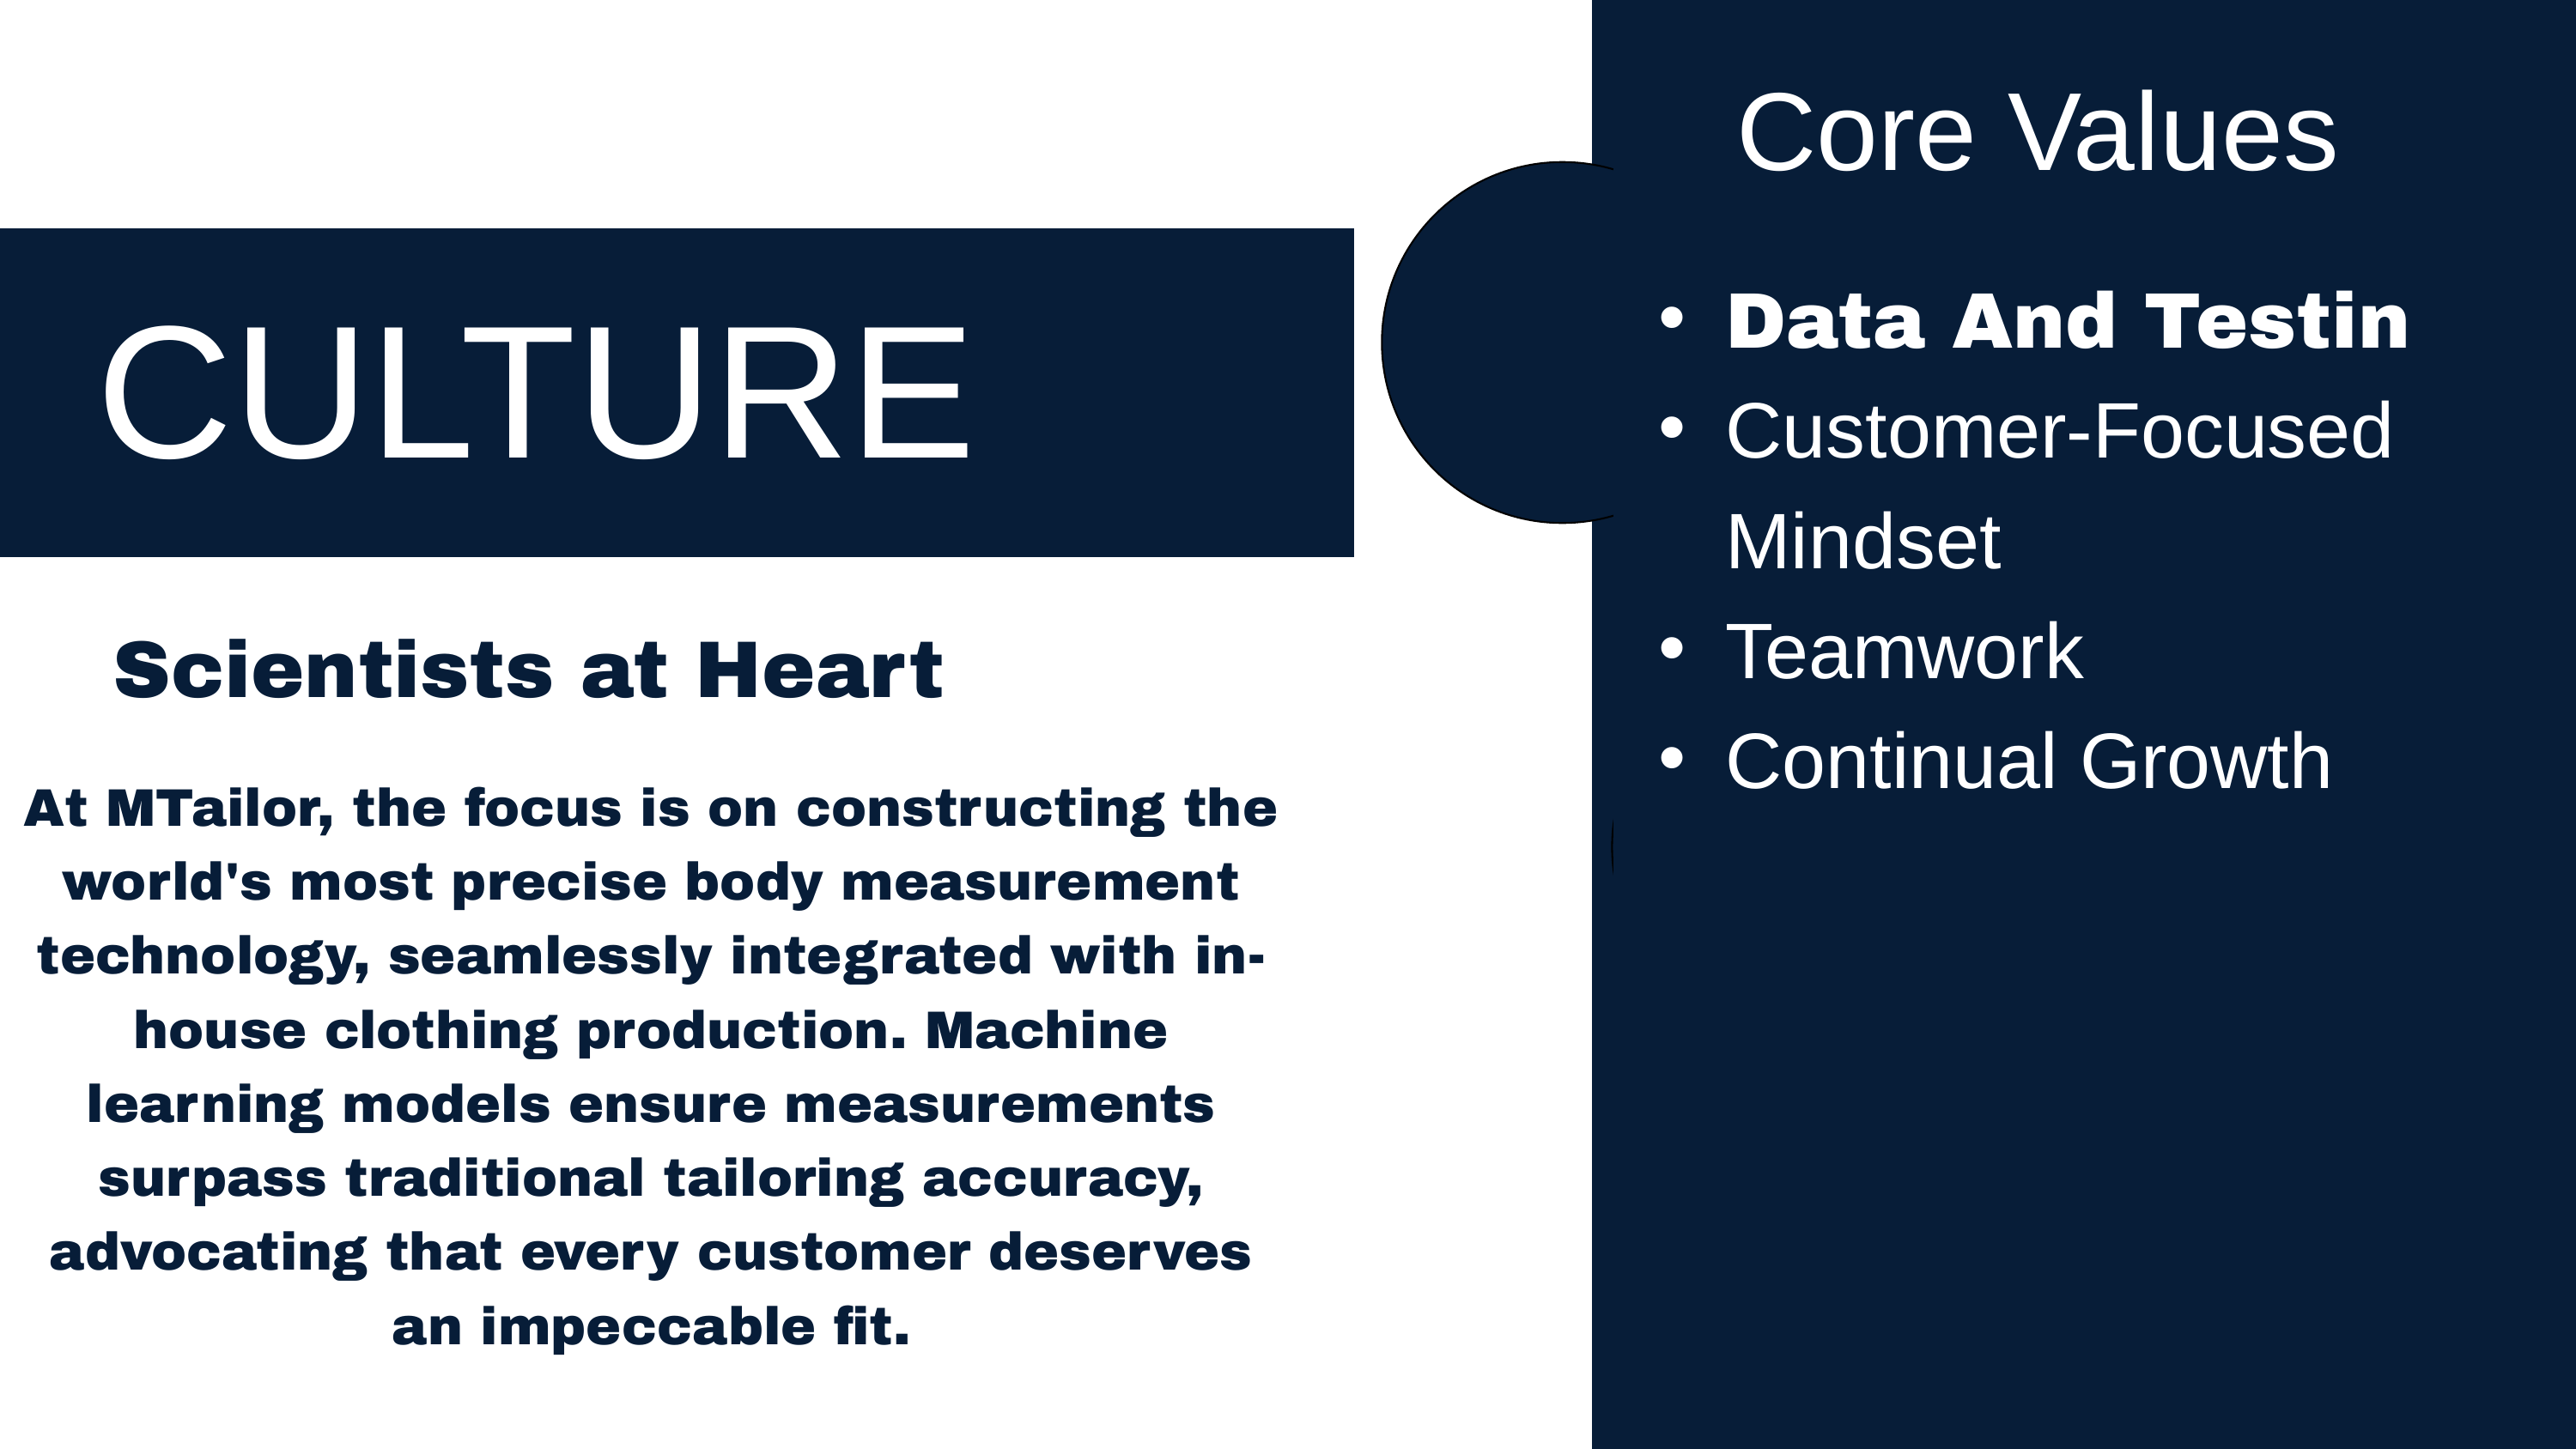

Core Values

OUR TEAM

Data And Testin
Customer-Focused Mindset
Teamwork
Continual Growth

g
CULTURE
 Scientists at Heart

At MTailor, the focus is on constructing the world's most precise body measurement technology, seamlessly integrated with in-house clothing production. Machine learning models ensure measurements surpass traditional tailoring accuracy, advocating that every customer deserves an impeccable fit.